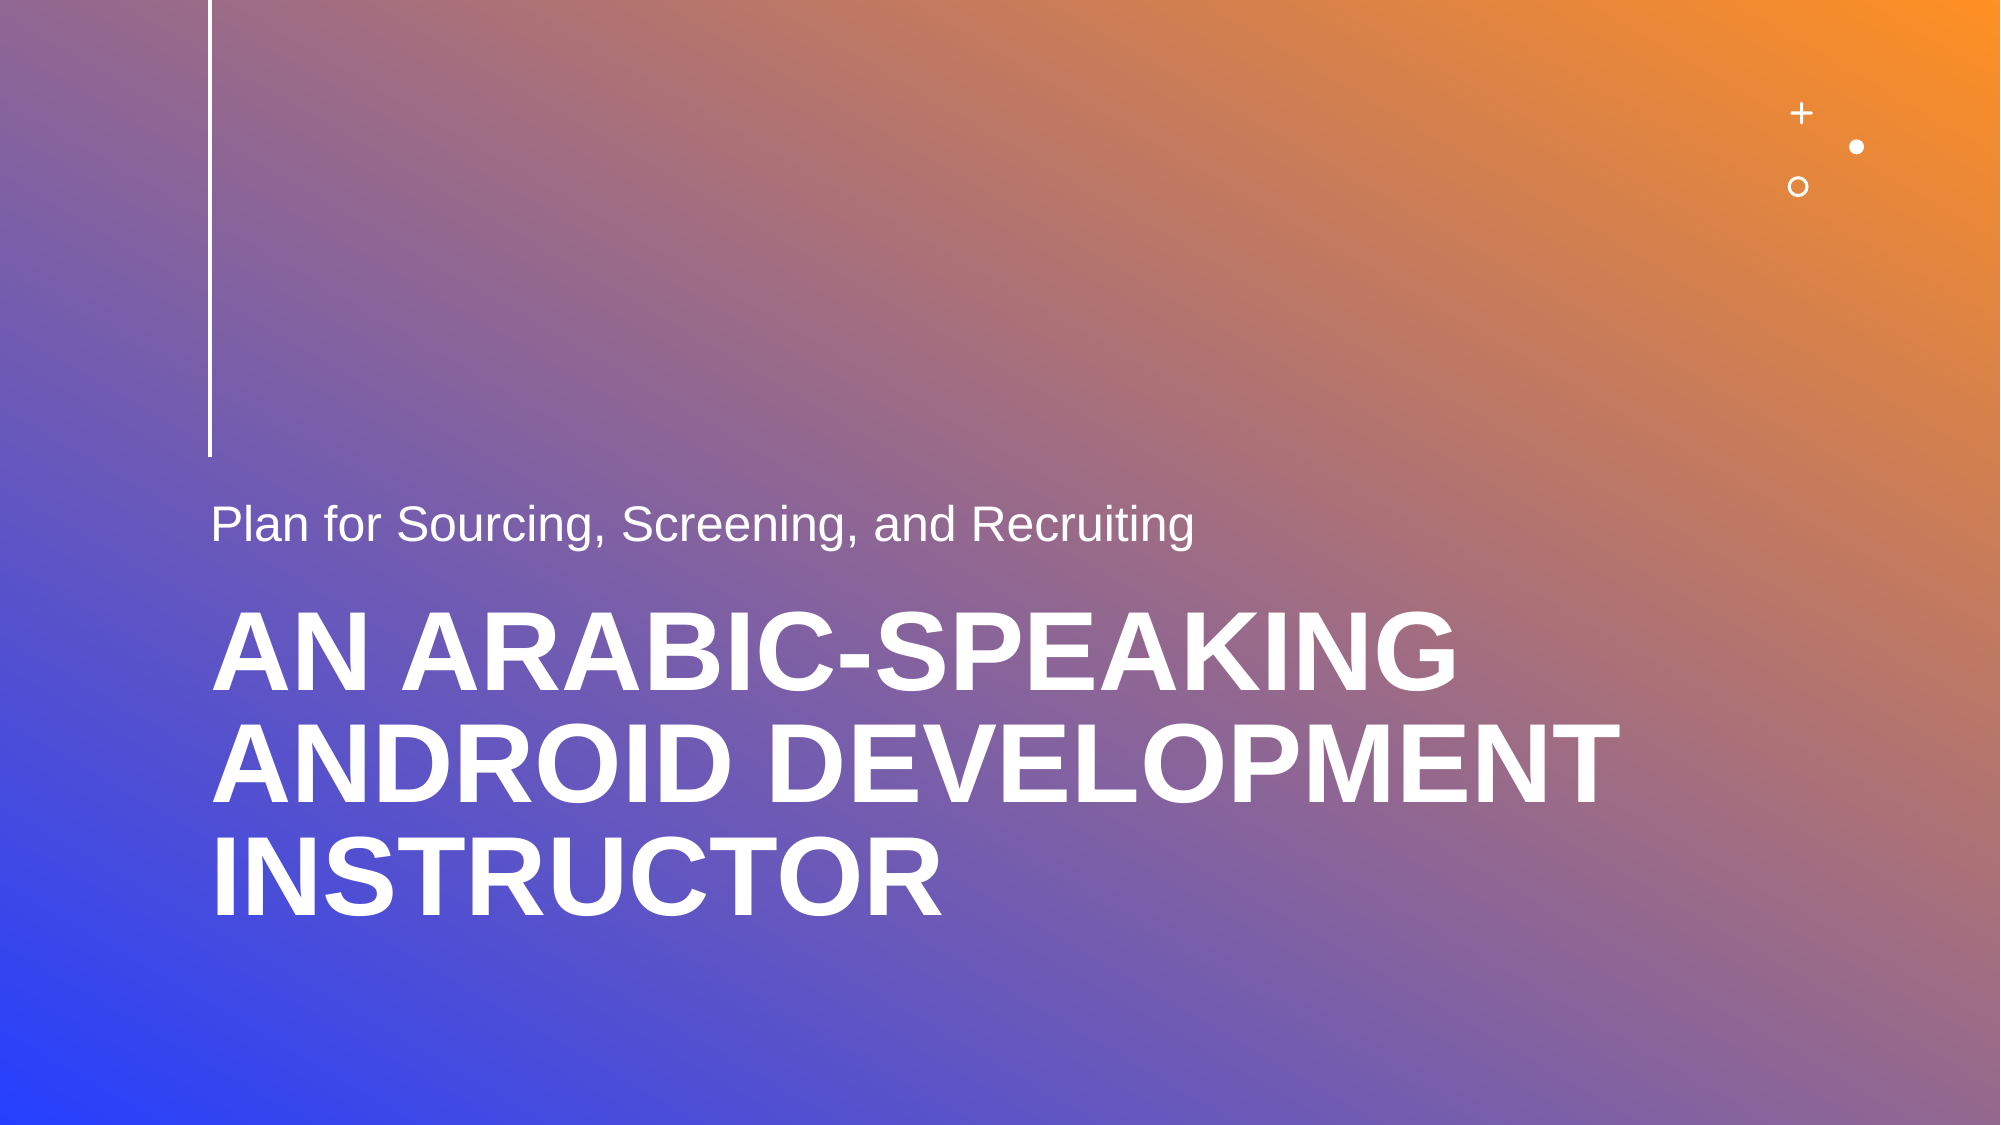

Plan for Sourcing, Screening, and Recruiting
# an Arabic-speaking Android Development Instructor